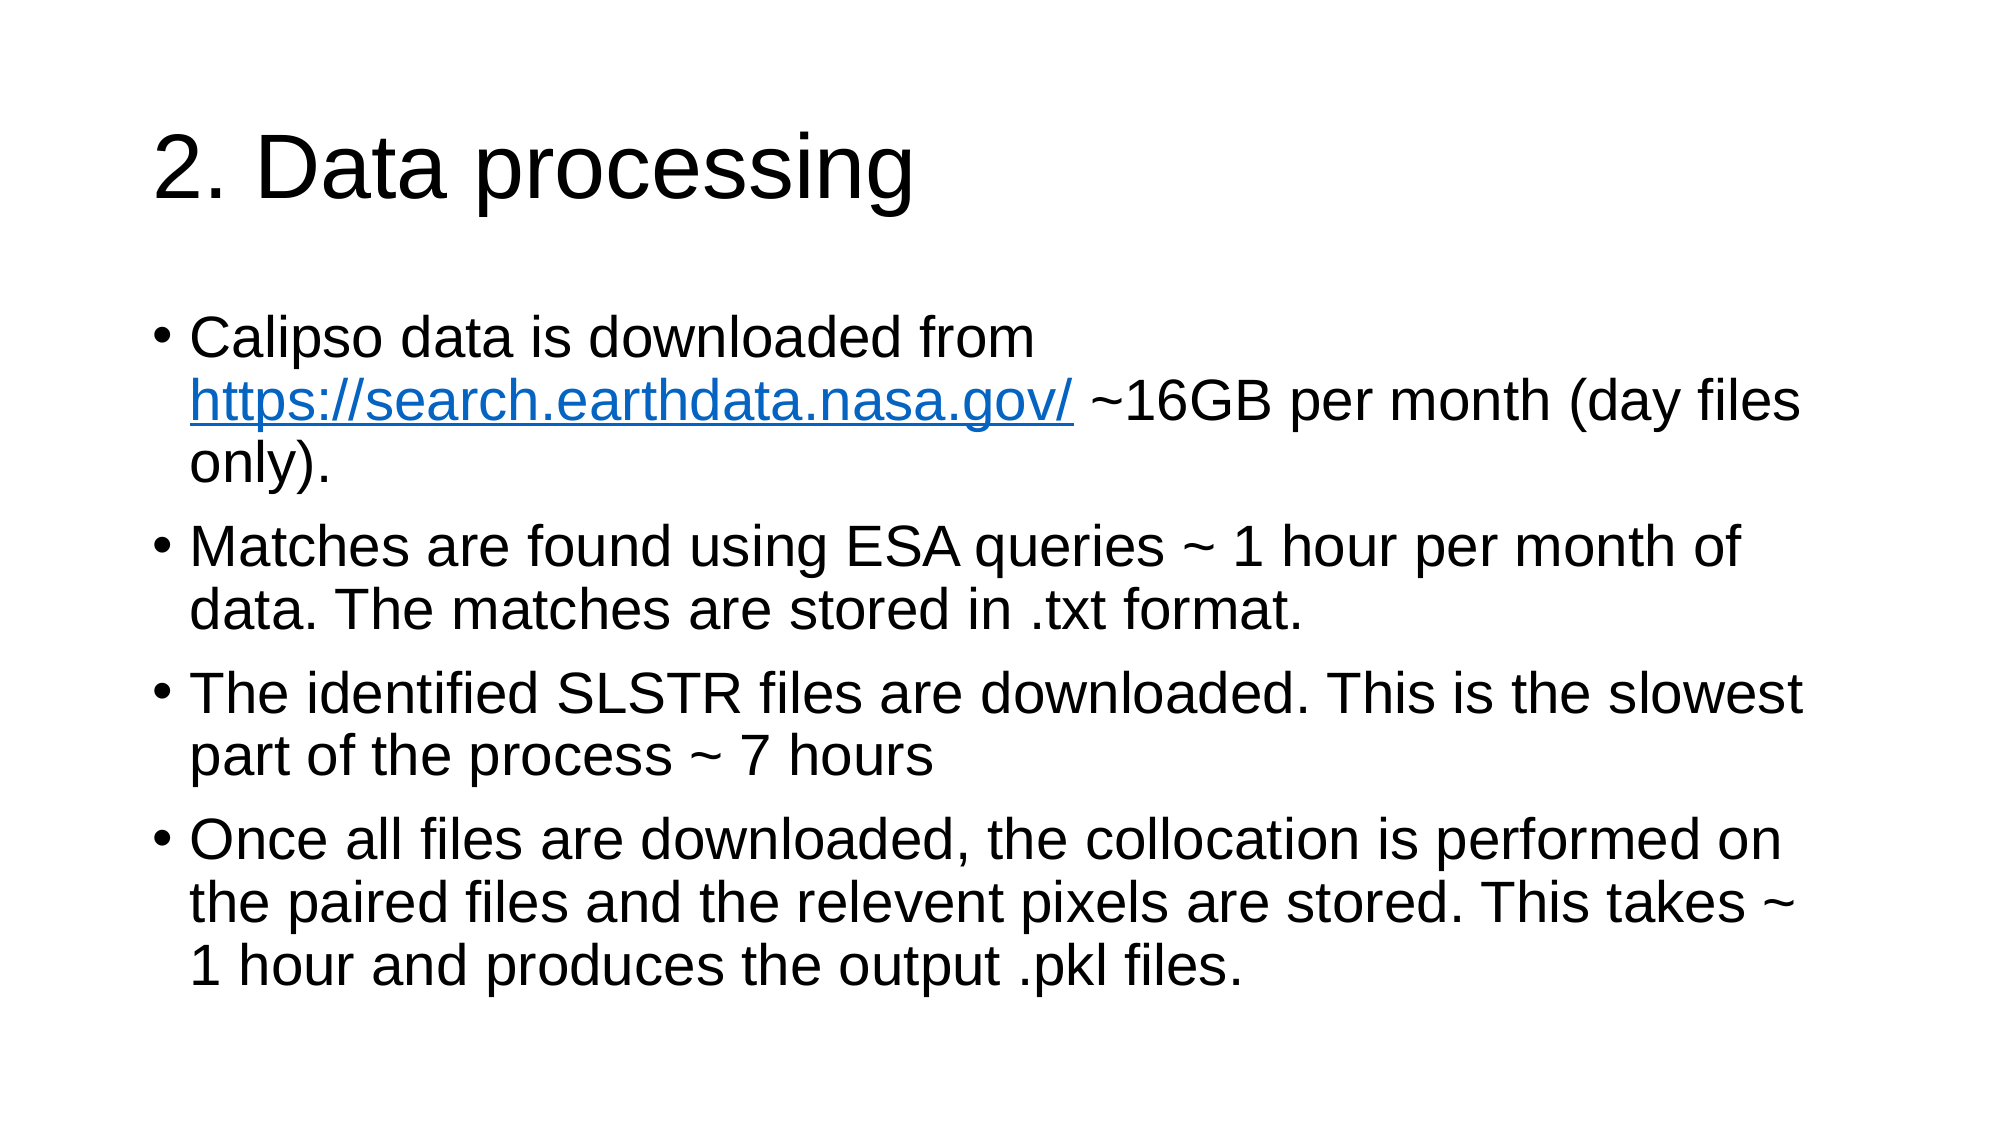

# 2. Data processing
Calipso data is downloaded from https://search.earthdata.nasa.gov/ ~16GB per month (day files only).
Matches are found using ESA queries ~ 1 hour per month of data. The matches are stored in .txt format.
The identified SLSTR files are downloaded. This is the slowest part of the process ~ 7 hours
Once all files are downloaded, the collocation is performed on the paired files and the relevent pixels are stored. This takes ~ 1 hour and produces the output .pkl files.